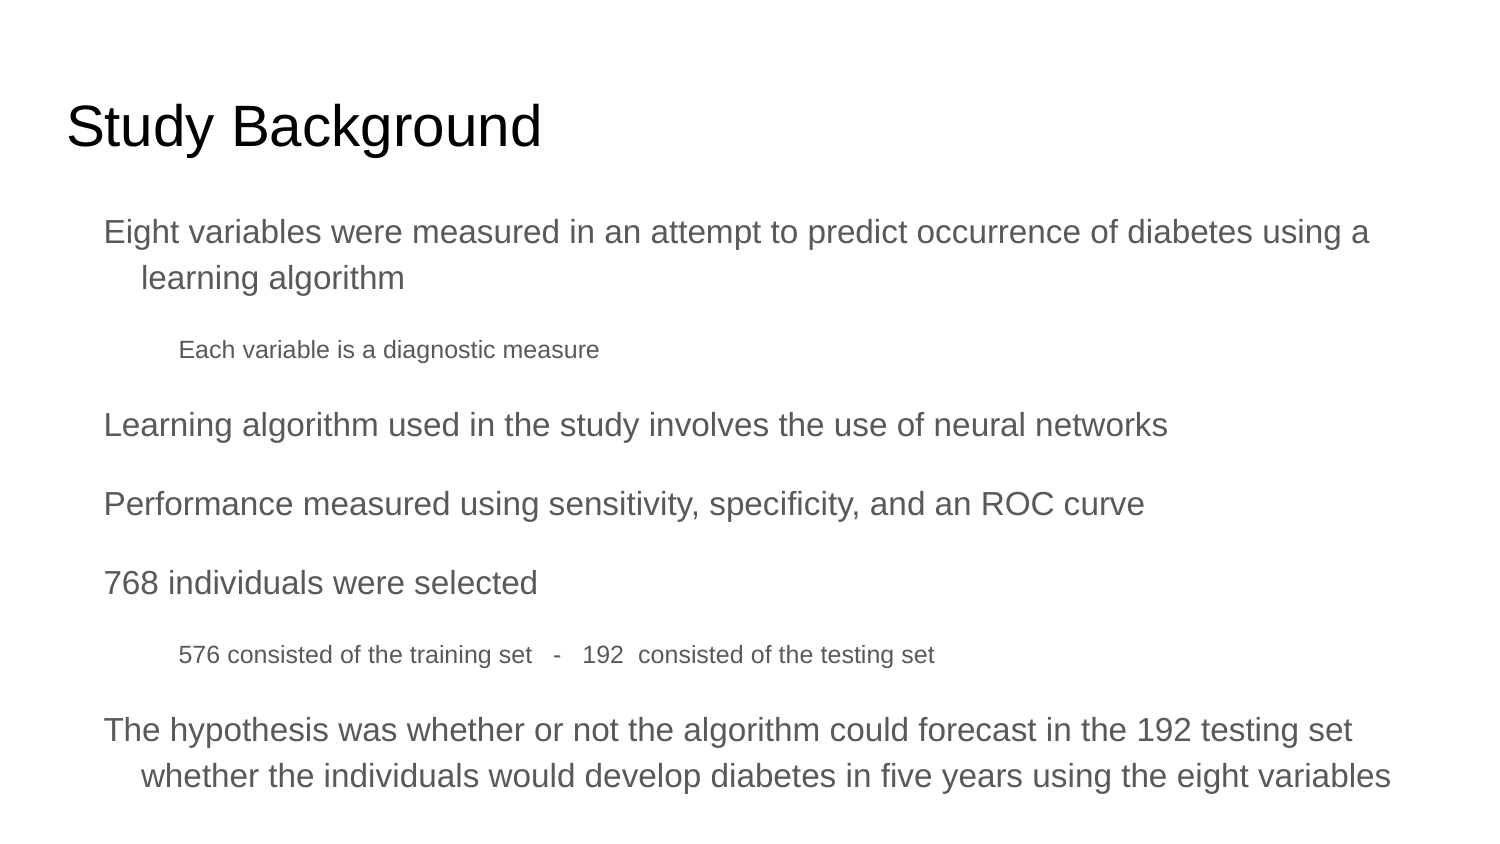

# Study Background
Eight variables were measured in an attempt to predict occurrence of diabetes using a learning algorithm
Each variable is a diagnostic measure
Learning algorithm used in the study involves the use of neural networks
Performance measured using sensitivity, specificity, and an ROC curve
768 individuals were selected
576 consisted of the training set   -   192  consisted of the testing set
The hypothesis was whether or not the algorithm could forecast in the 192 testing set whether the individuals would develop diabetes in five years using the eight variables